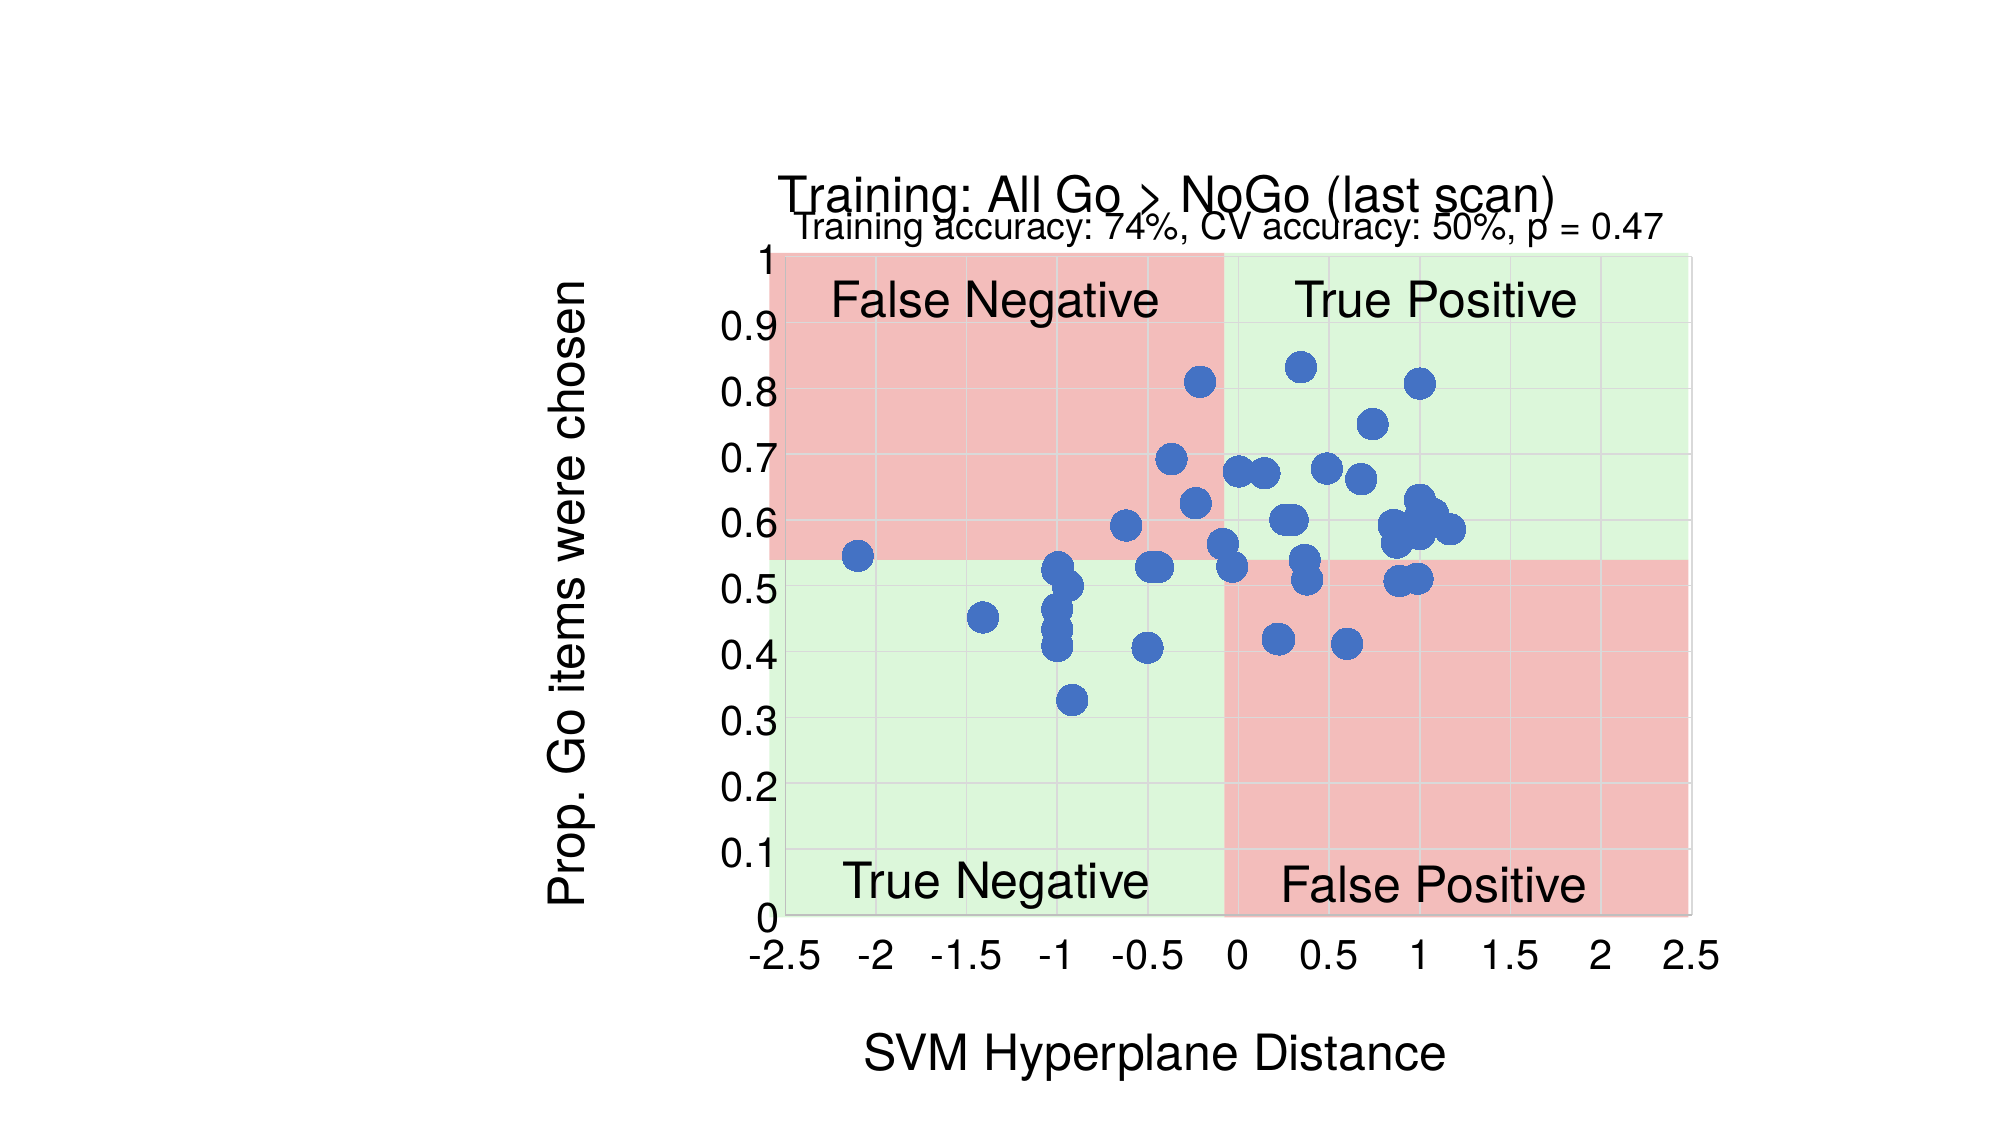

### Chart: Training: All Go > NoGo (last scan)

| Category | Prop. Go items were chosen |
|---|---|
Training accuracy: 74%, CV accuracy: 50%, p = 0.47

False Negative
True Positive
Prop. Go items were chosen

True Negative
False Positive
SVM Hyperplane Distance